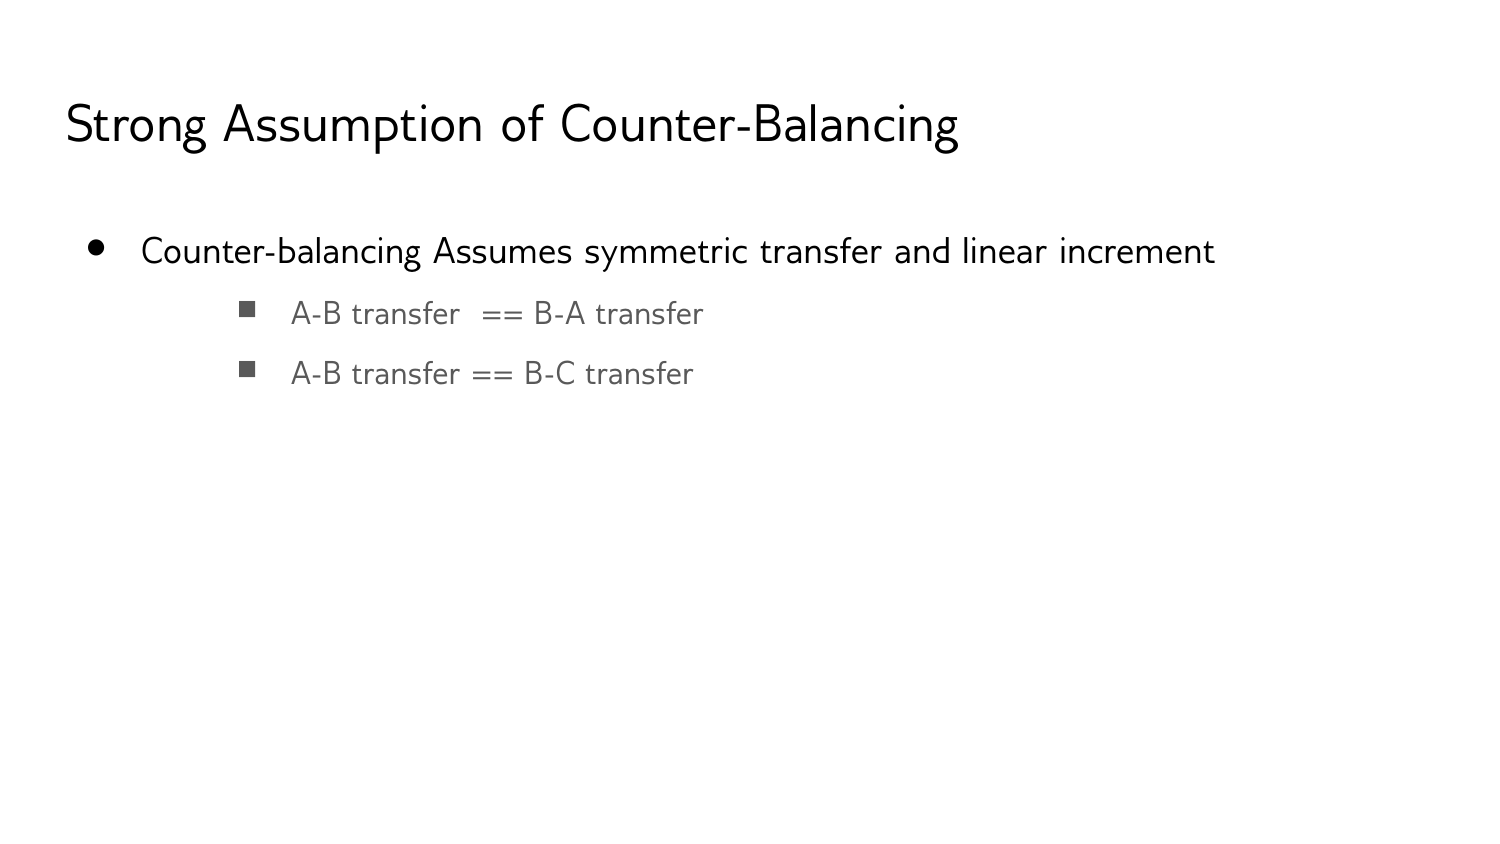

# Strong Assumption of Counter-Balancing
Counter-balancing Assumes symmetric transfer and linear increment
A-B transfer  == B-A transfer
A-B transfer == B-C transfer